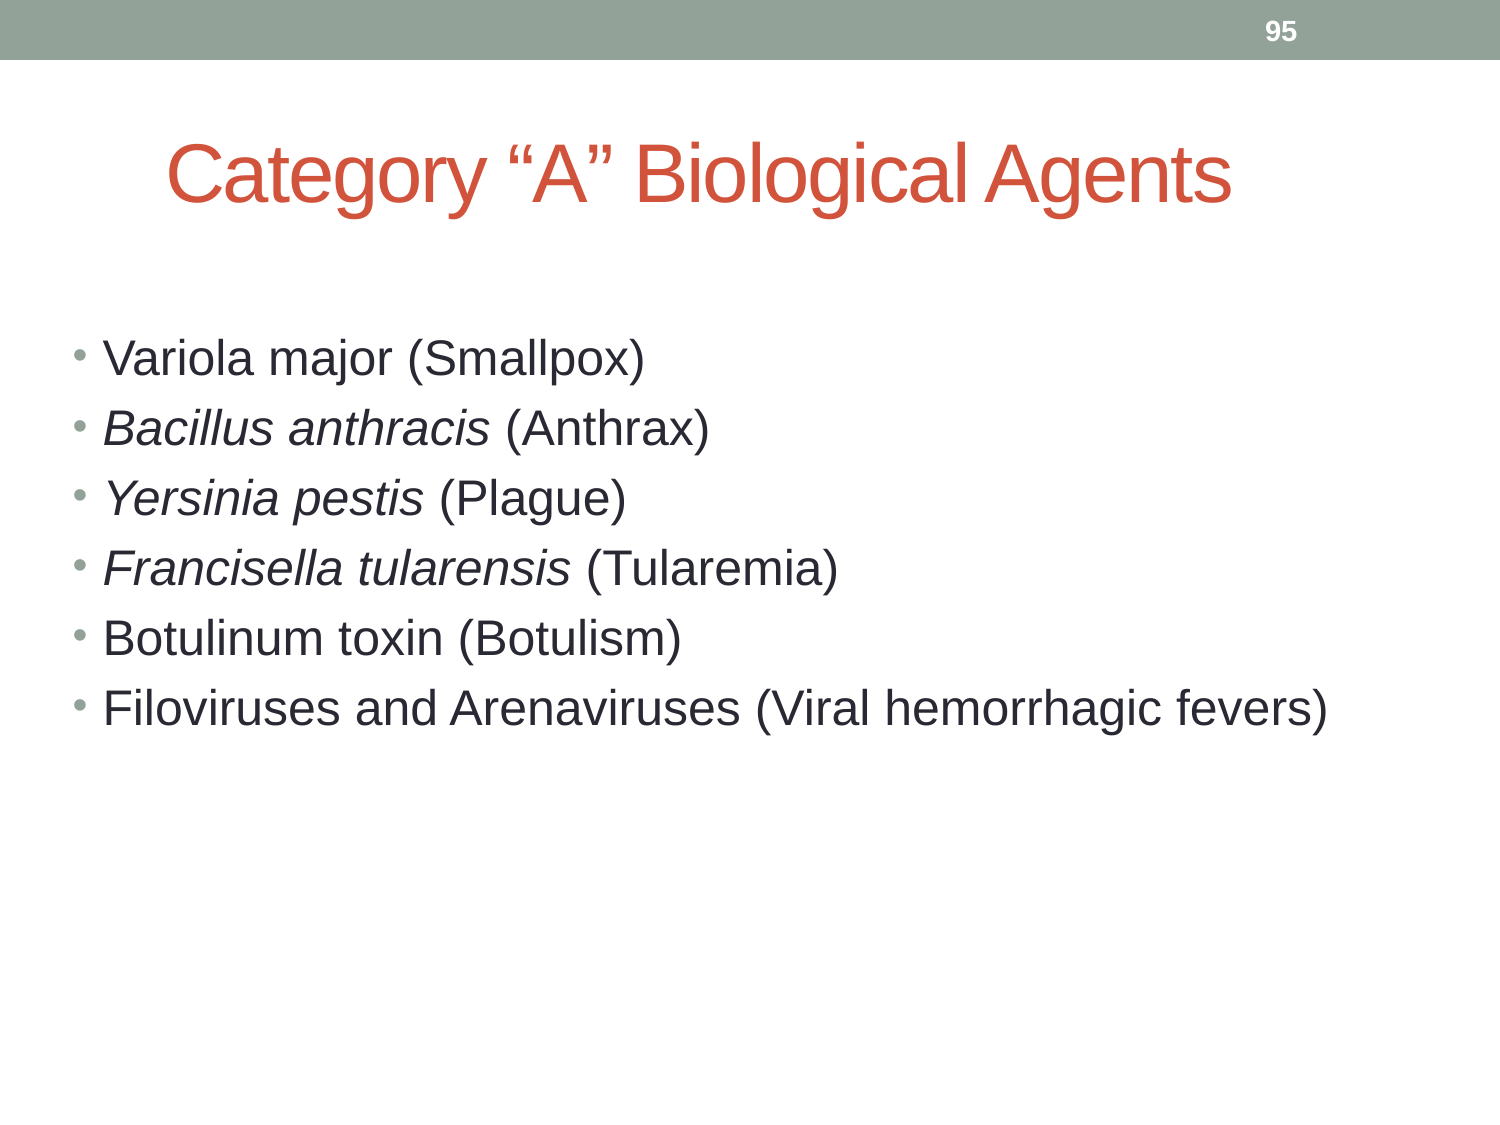

95
# Category “A” Biological Agents
Variola major (Smallpox)
Bacillus anthracis (Anthrax)
Yersinia pestis (Plague)
Francisella tularensis (Tularemia)
Botulinum toxin (Botulism)
Filoviruses and Arenaviruses (Viral hemorrhagic fevers)